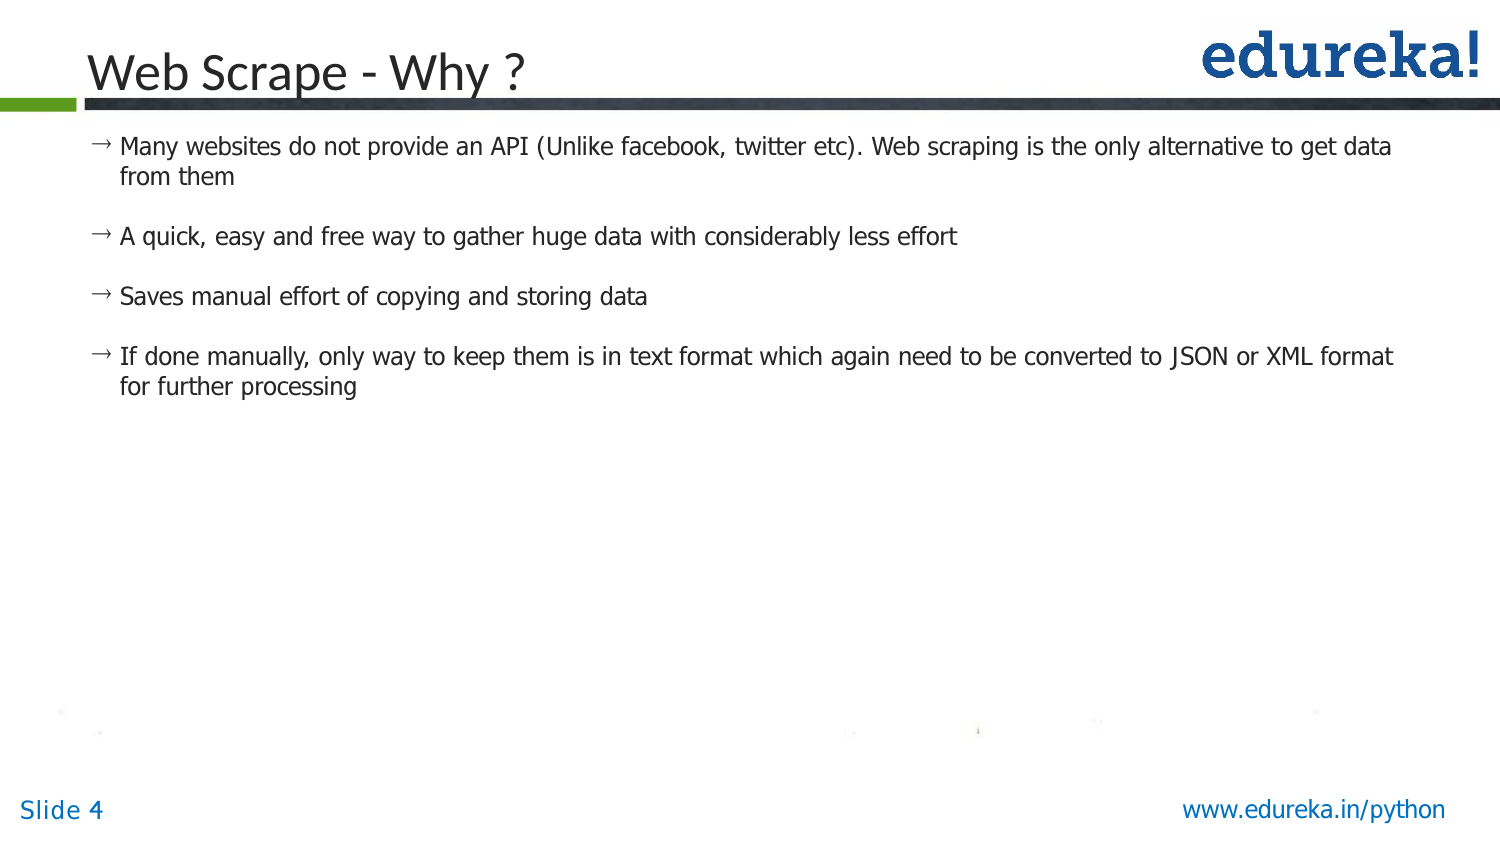

Web Scrape - Why ?
Many websites do not provide an API (Unlike facebook, twitter etc). Web scraping is the only alternative to get data from them

A quick, easy and free way to gather huge data with considerably less effort

Saves manual effort of copying and storing data

If done manually, only way to keep them is in text format which again need to be converted to JSON or XML format for further processing